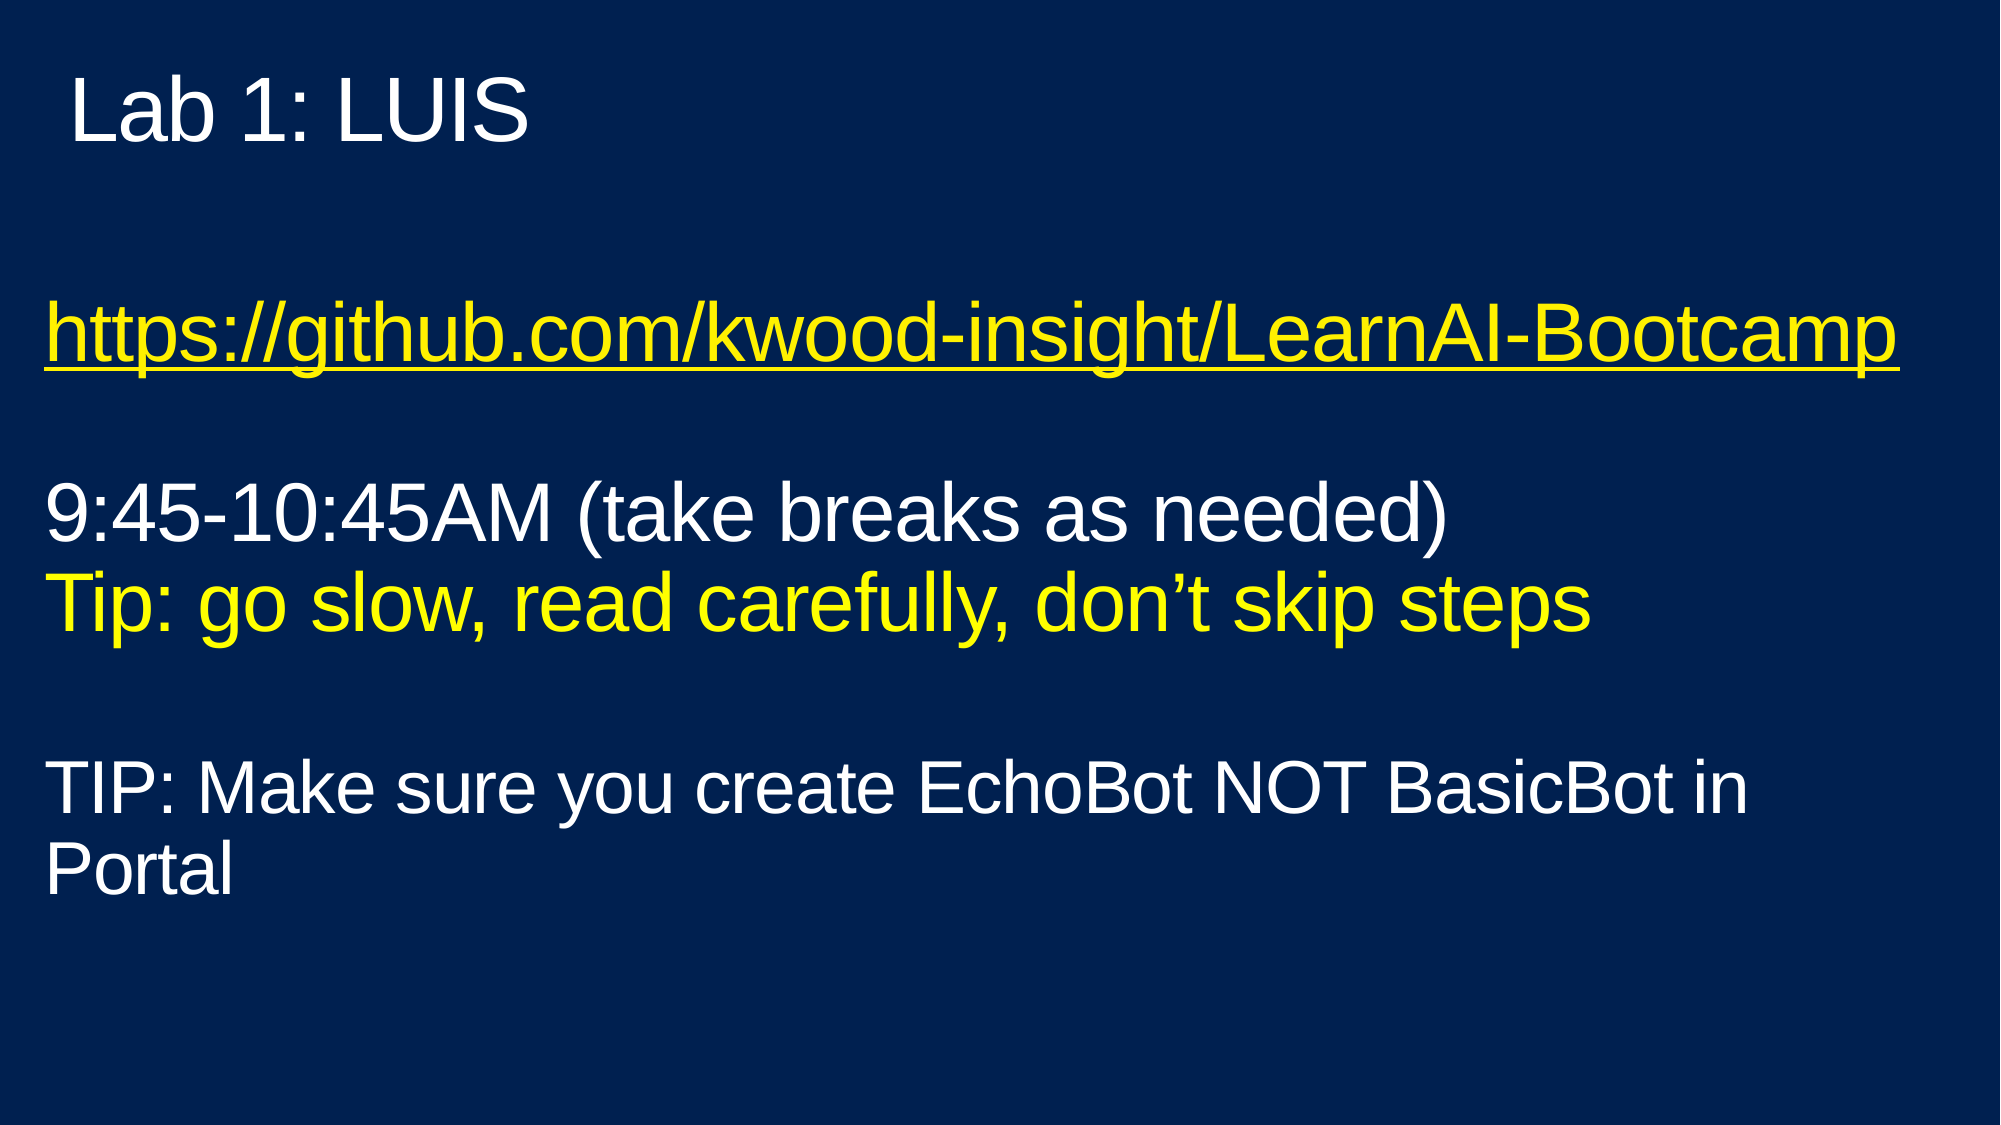

Lab 1: LUIS

# https://github.com/kwood-insight/LearnAI-Bootcamp 9:45-10:45AM (take breaks as needed) Tip: go slow, read carefully, don’t skip steps TIP: Make sure you create EchoBot NOT BasicBot in Portal